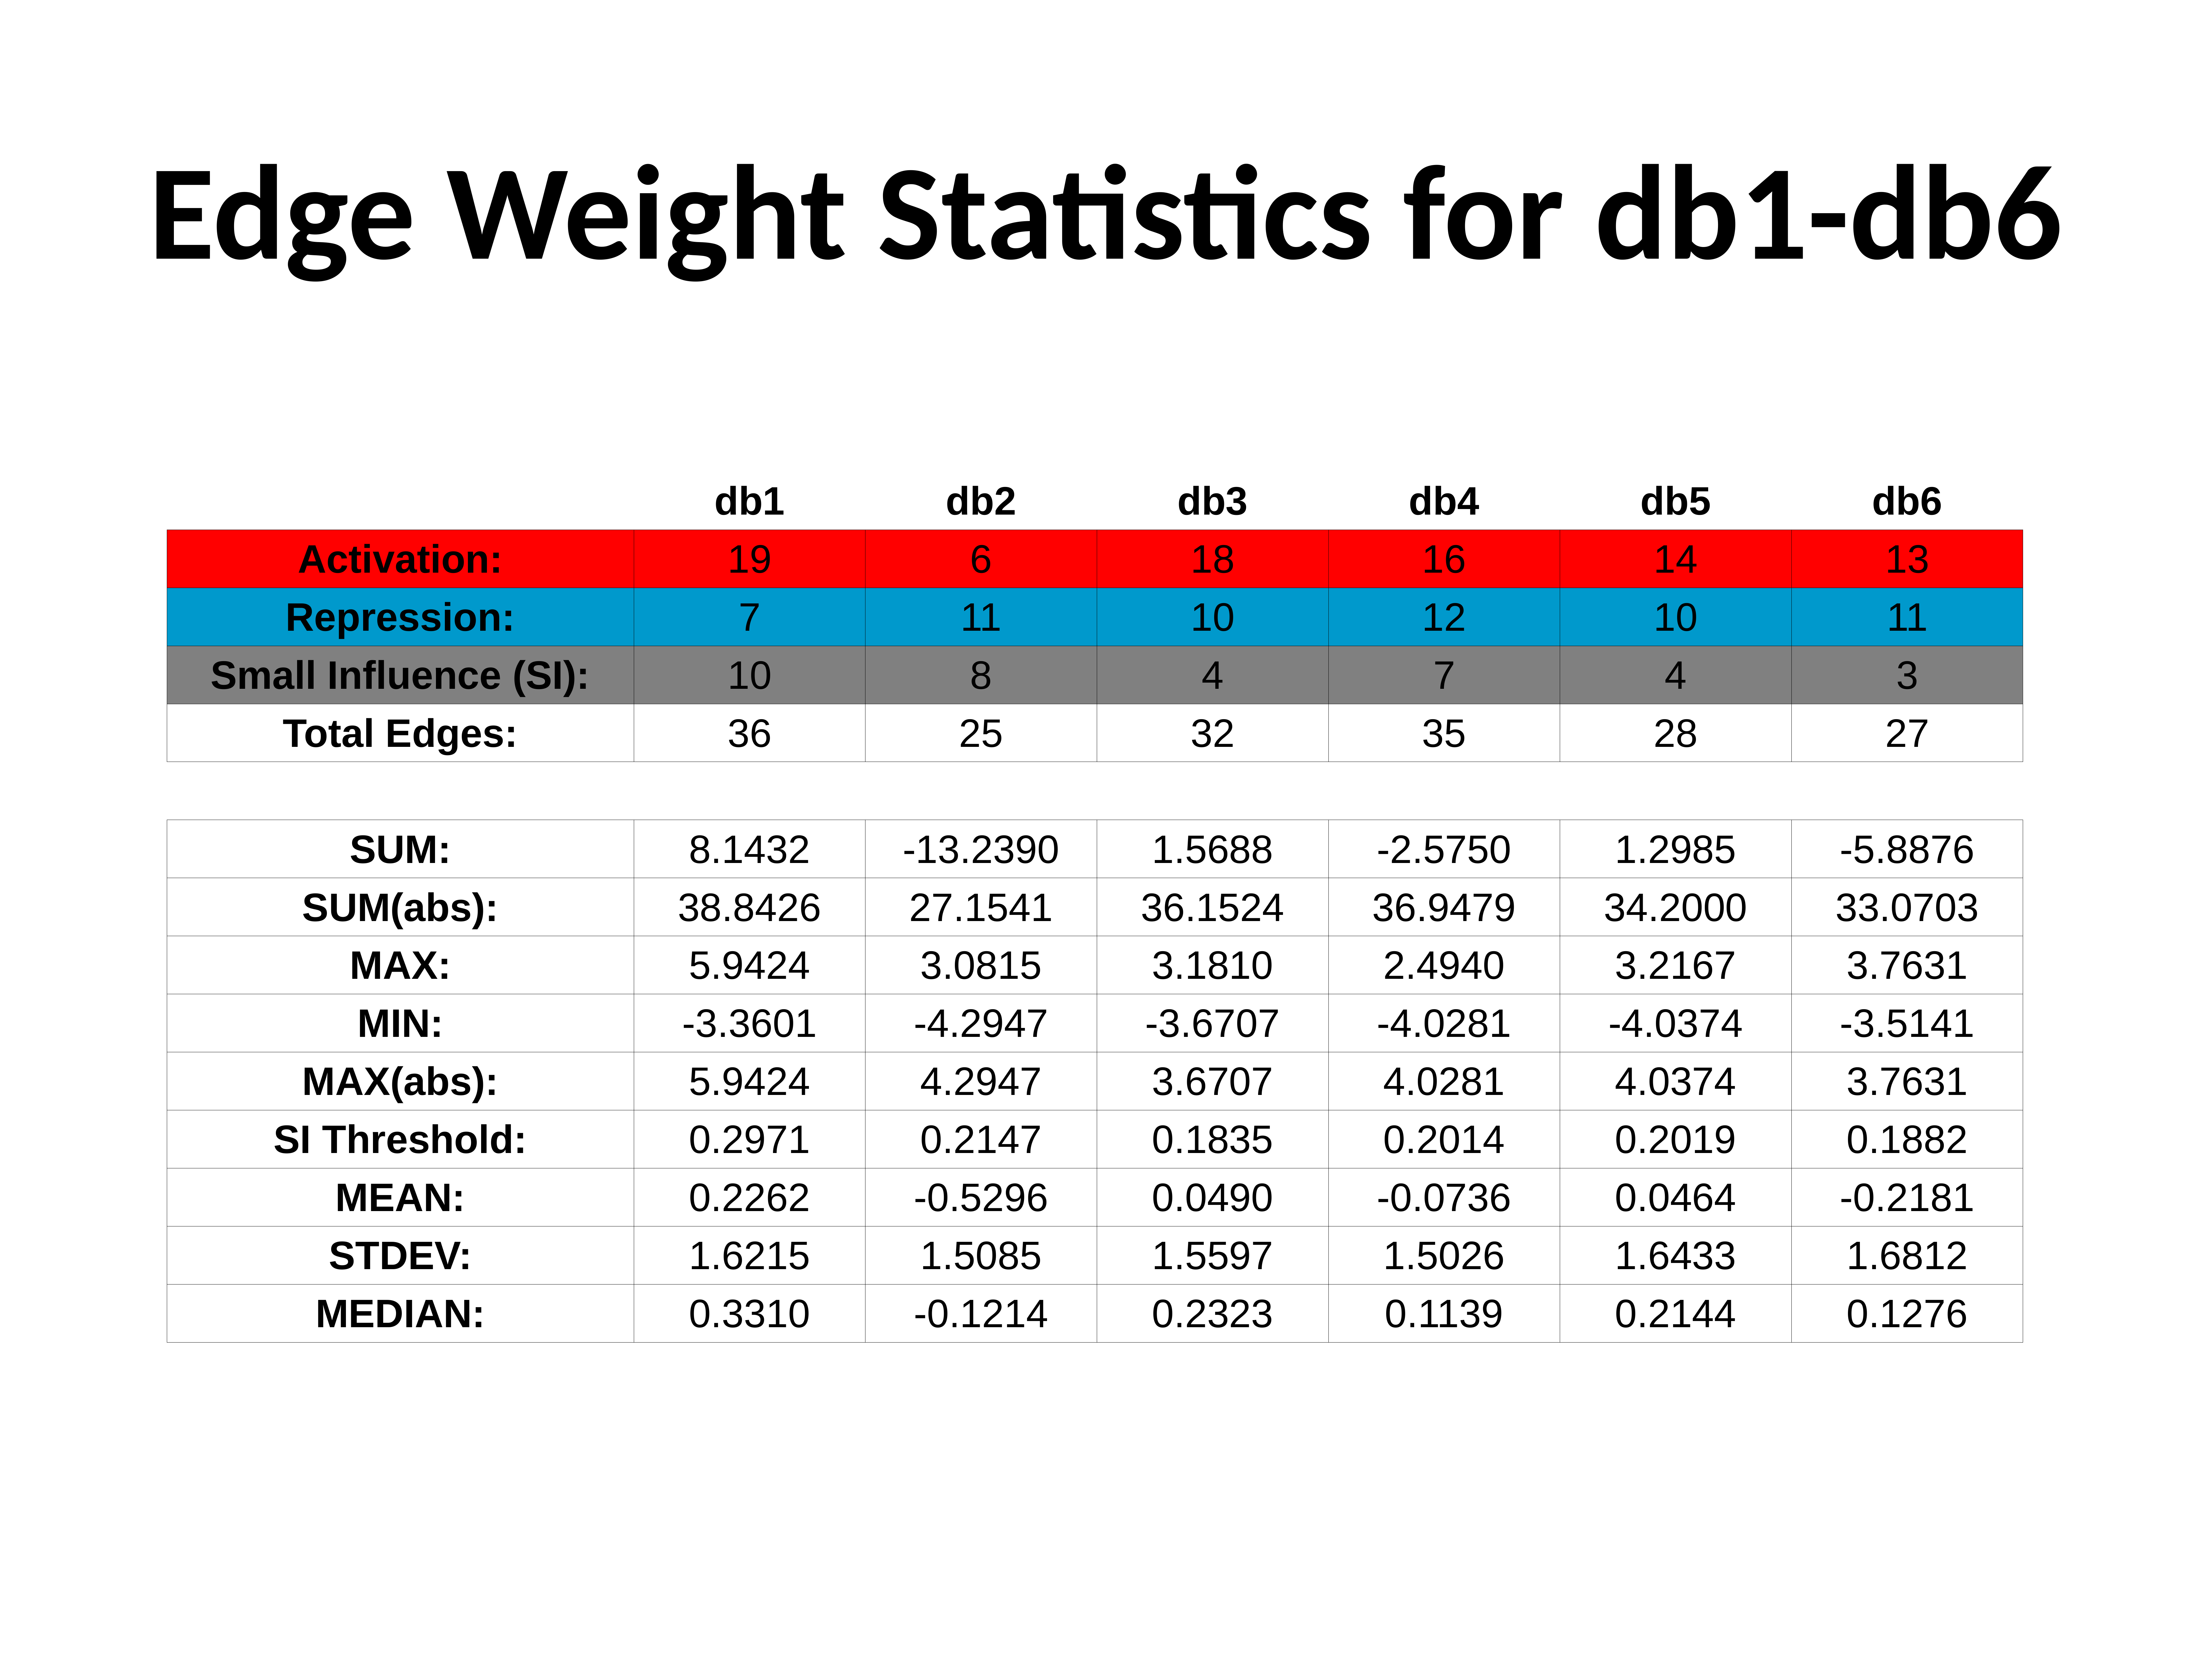

# Edge Weight Statistics for db1-db6
|  |  |  |  |  |  |  |
| --- | --- | --- | --- | --- | --- | --- |
|  |  |  |  |  |  |  |
|  | db1 | db2 | db3 | db4 | db5 | db6 |
| Activation: | 19 | 6 | 18 | 16 | 14 | 13 |
| Repression: | 7 | 11 | 10 | 12 | 10 | 11 |
| Small Influence (SI): | 10 | 8 | 4 | 7 | 4 | 3 |
| Total Edges: | 36 | 25 | 32 | 35 | 28 | 27 |
|  |  |  |  |  |  |  |
| SUM: | 8.1432 | -13.2390 | 1.5688 | -2.5750 | 1.2985 | -5.8876 |
| SUM(abs): | 38.8426 | 27.1541 | 36.1524 | 36.9479 | 34.2000 | 33.0703 |
| MAX: | 5.9424 | 3.0815 | 3.1810 | 2.4940 | 3.2167 | 3.7631 |
| MIN: | -3.3601 | -4.2947 | -3.6707 | -4.0281 | -4.0374 | -3.5141 |
| MAX(abs): | 5.9424 | 4.2947 | 3.6707 | 4.0281 | 4.0374 | 3.7631 |
| SI Threshold: | 0.2971 | 0.2147 | 0.1835 | 0.2014 | 0.2019 | 0.1882 |
| MEAN: | 0.2262 | -0.5296 | 0.0490 | -0.0736 | 0.0464 | -0.2181 |
| STDEV: | 1.6215 | 1.5085 | 1.5597 | 1.5026 | 1.6433 | 1.6812 |
| MEDIAN: | 0.3310 | -0.1214 | 0.2323 | 0.1139 | 0.2144 | 0.1276 |